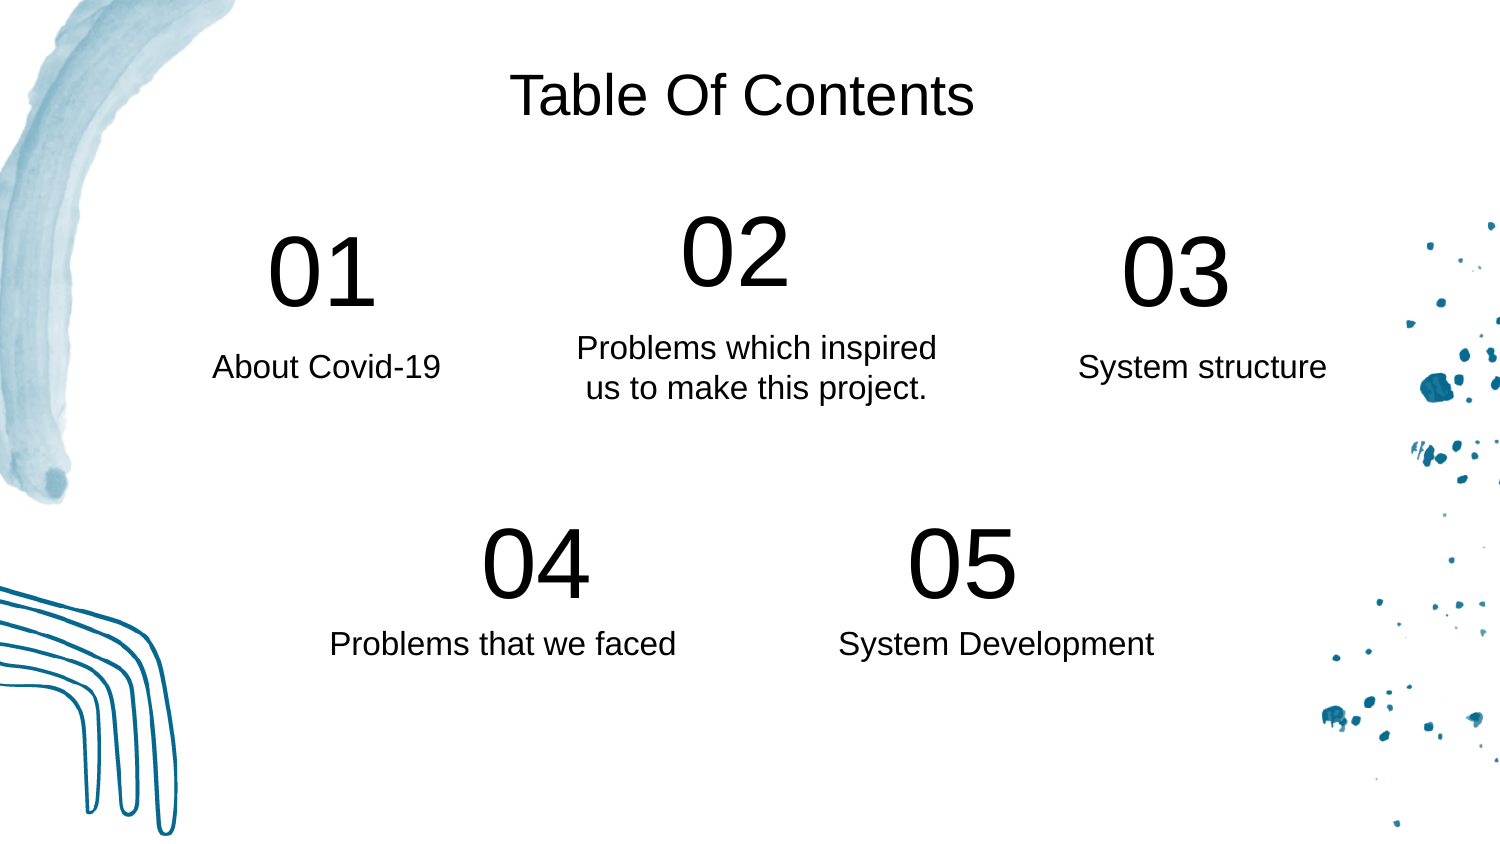

# Table Of Contents
02
01
03
About Covid-19
System structure
Problems which inspired us to make this project.
04
05
Problems that we faced
System Development